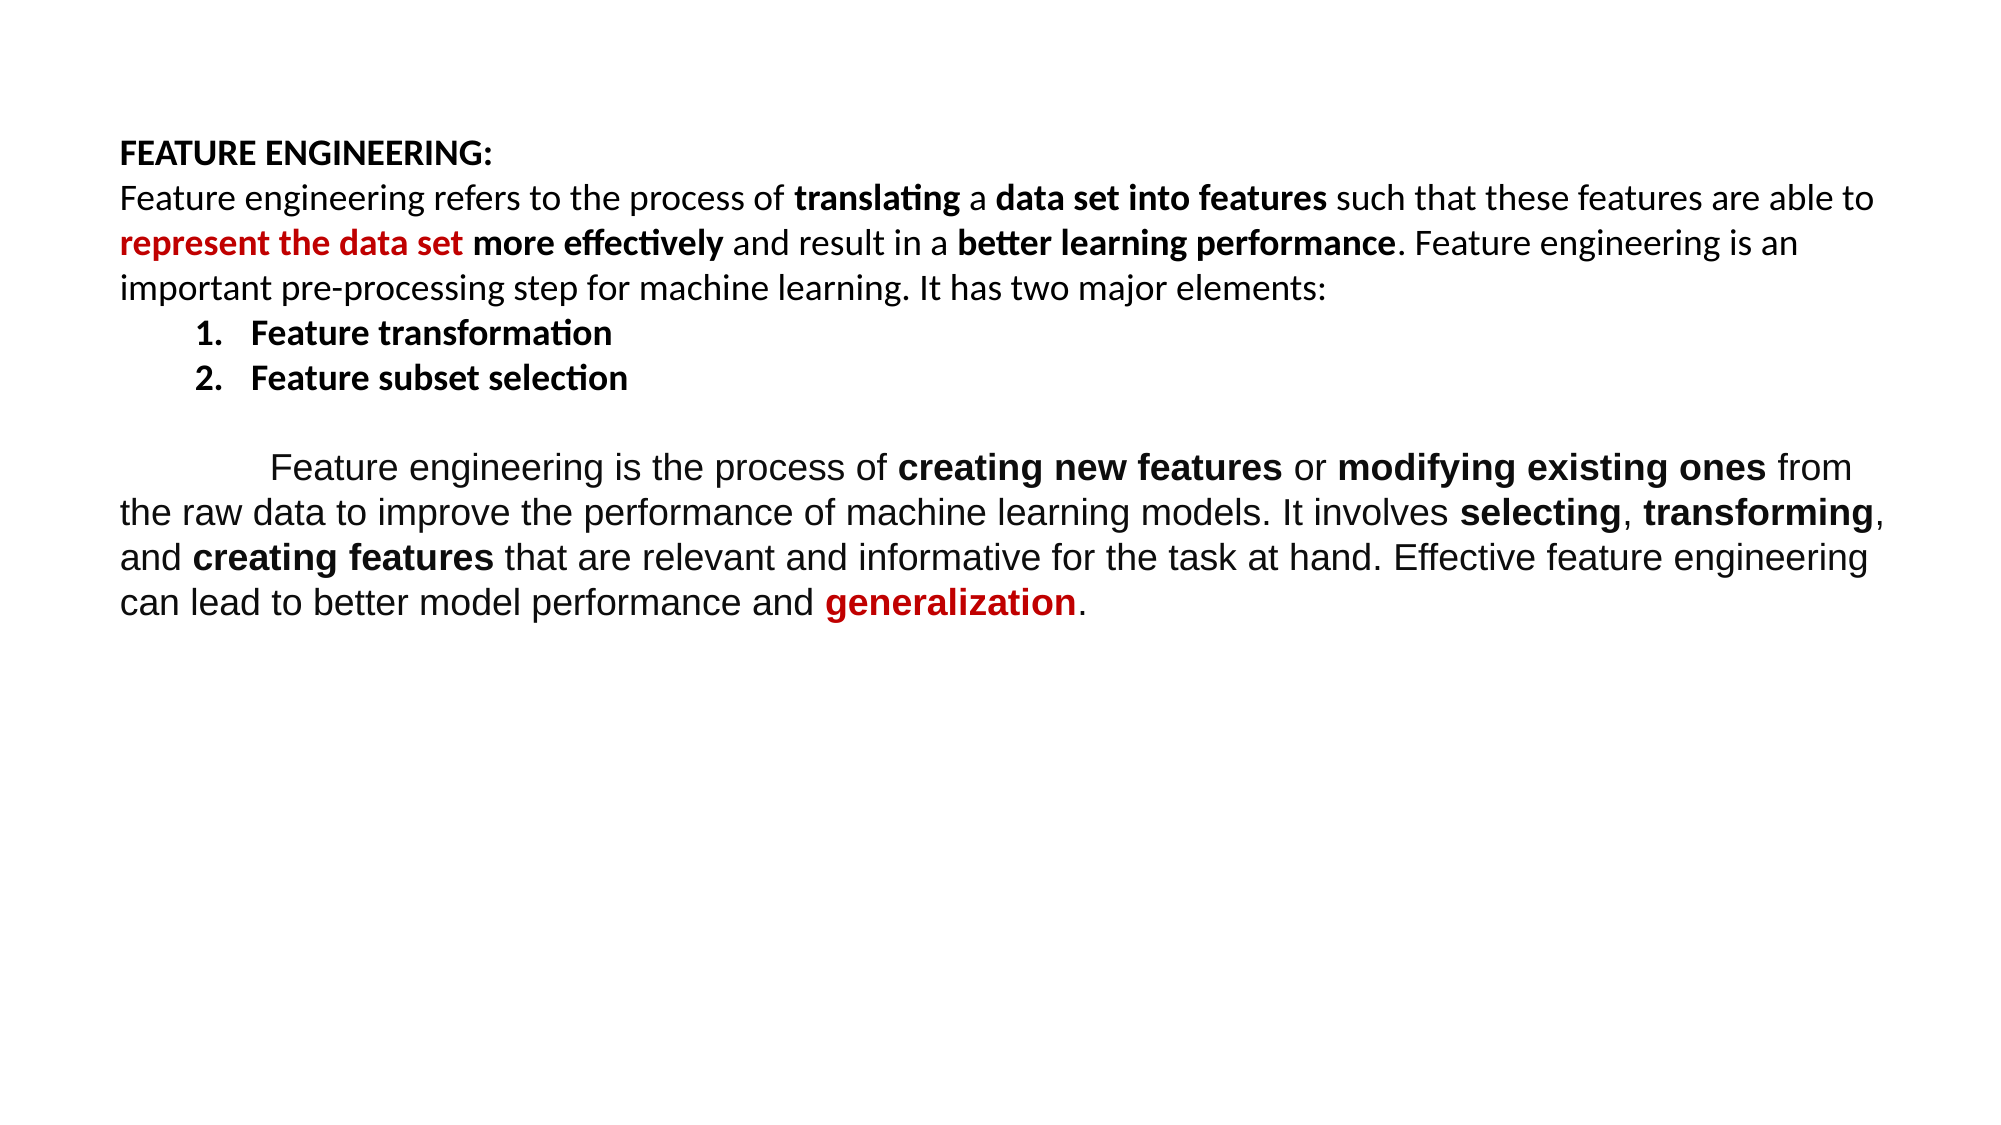

FEATURE ENGINEERING:
Feature engineering refers to the process of translating a data set into features such that these features are able to represent the data set more effectively and result in a better learning performance. Feature engineering is an important pre-processing step for machine learning. It has two major elements:
Feature transformation
Feature subset selection

	Feature engineering is the process of creating new features or modifying existing ones from the raw data to improve the performance of machine learning models. It involves selecting, transforming, and creating features that are relevant and informative for the task at hand. Effective feature engineering can lead to better model performance and generalization.